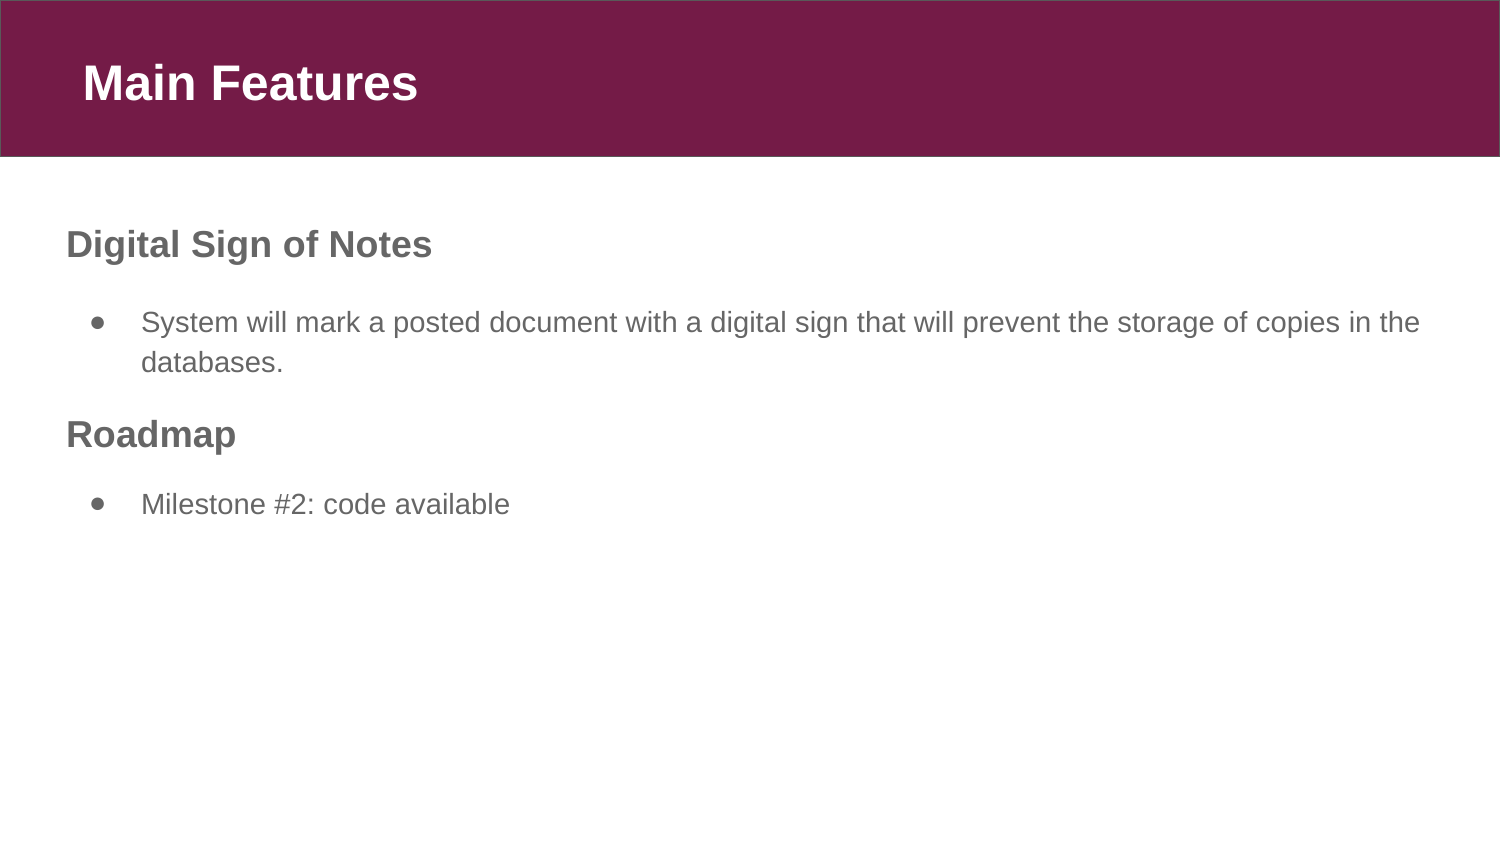

Main Features
Digital Sign of Notes
System will mark a posted document with a digital sign that will prevent the storage of copies in the databases.
Roadmap
Milestone #2: code available